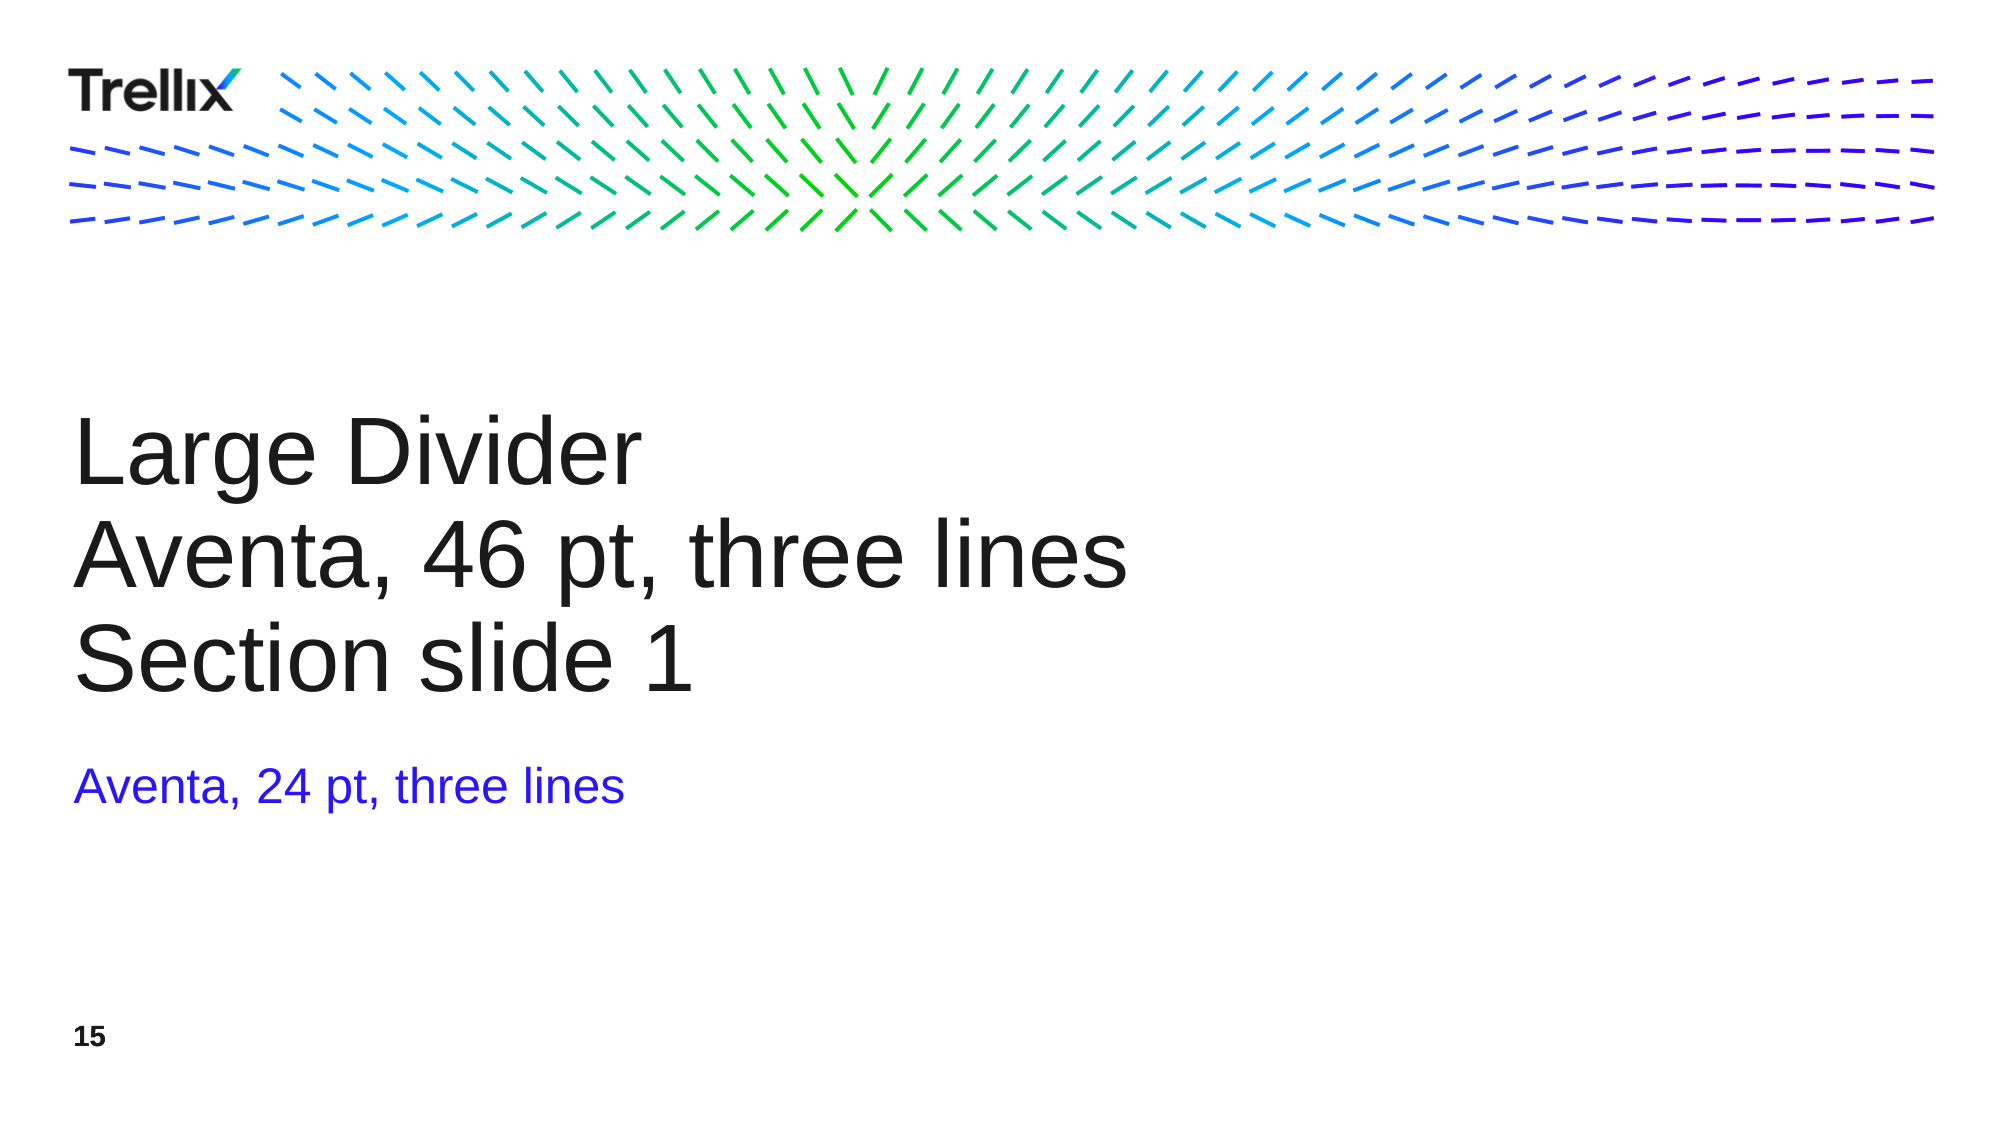

# Large Divider Aventa, 46 pt, three lines Section slide 1
Aventa, 24 pt, three lines